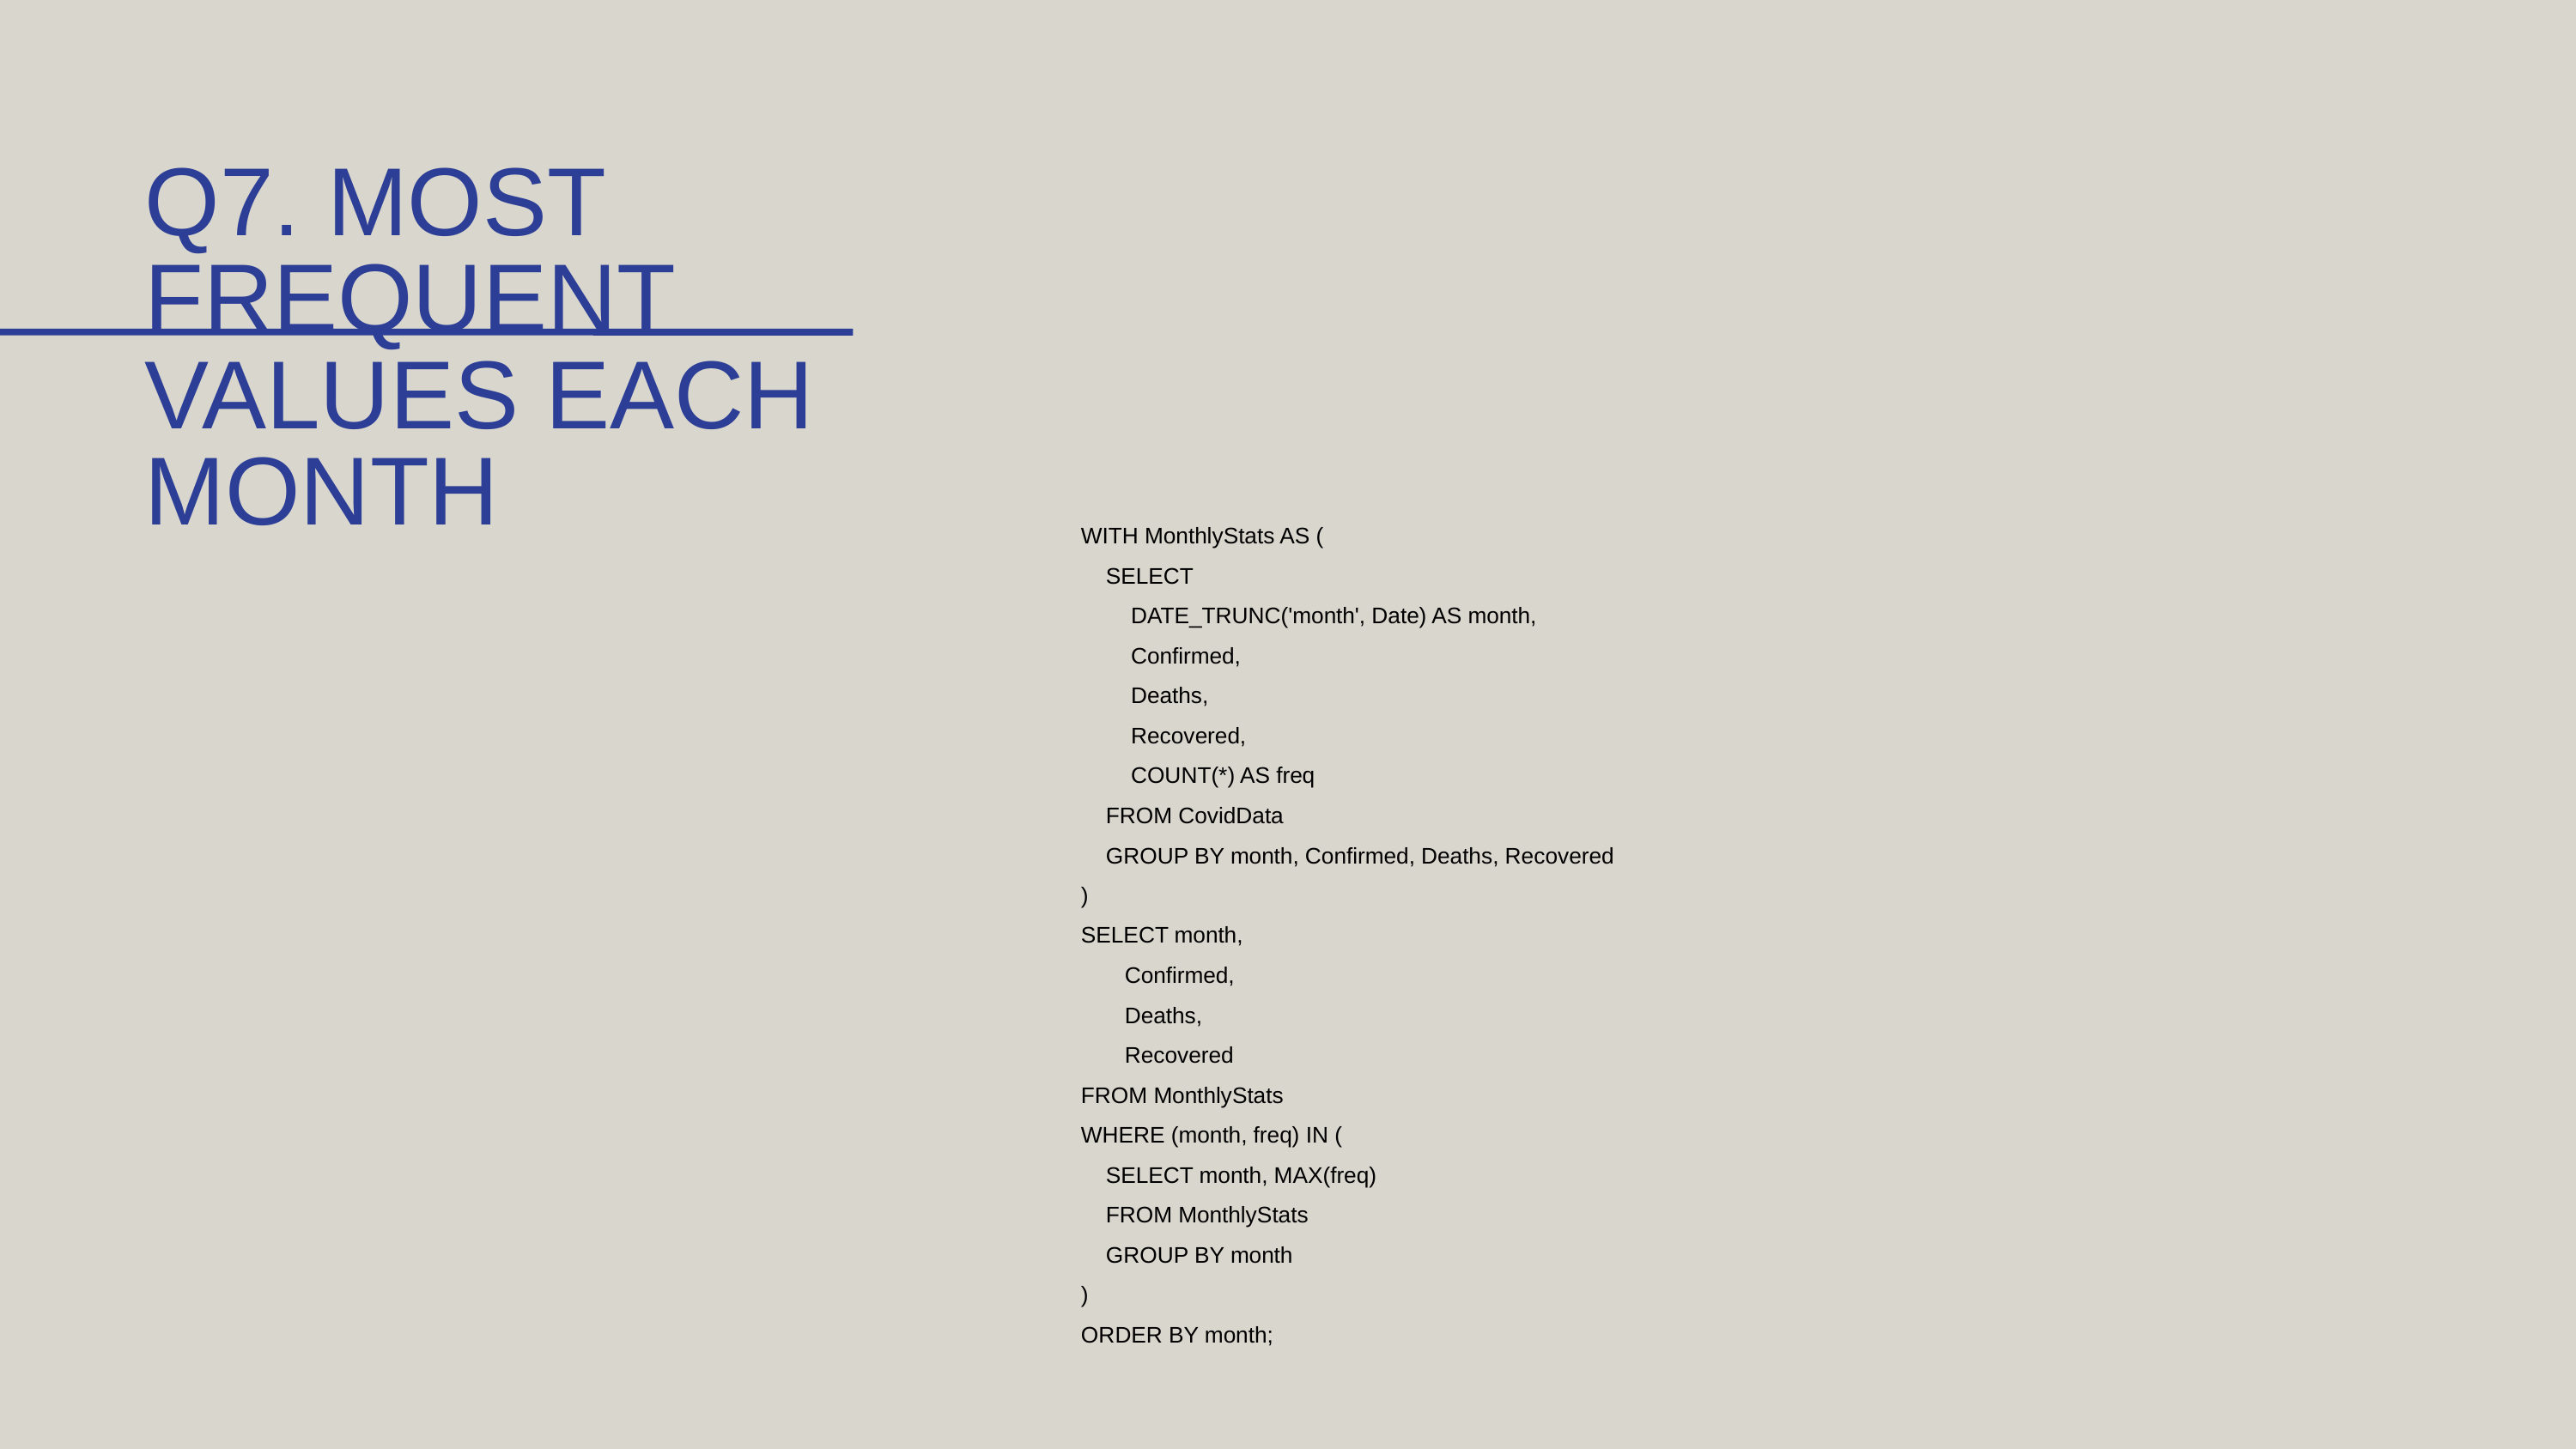

Q7. MOST FREQUENT VALUES EACH MONTH

WITH MonthlyStats AS (
    SELECT
        DATE_TRUNC('month', Date) AS month,
        Confirmed,
        Deaths,
        Recovered,
        COUNT(*) AS freq
    FROM CovidData
    GROUP BY month, Confirmed, Deaths, Recovered
)
SELECT month,
       Confirmed,
       Deaths,
       Recovered
FROM MonthlyStats
WHERE (month, freq) IN (
    SELECT month, MAX(freq)
    FROM MonthlyStats
    GROUP BY month
)
ORDER BY month;